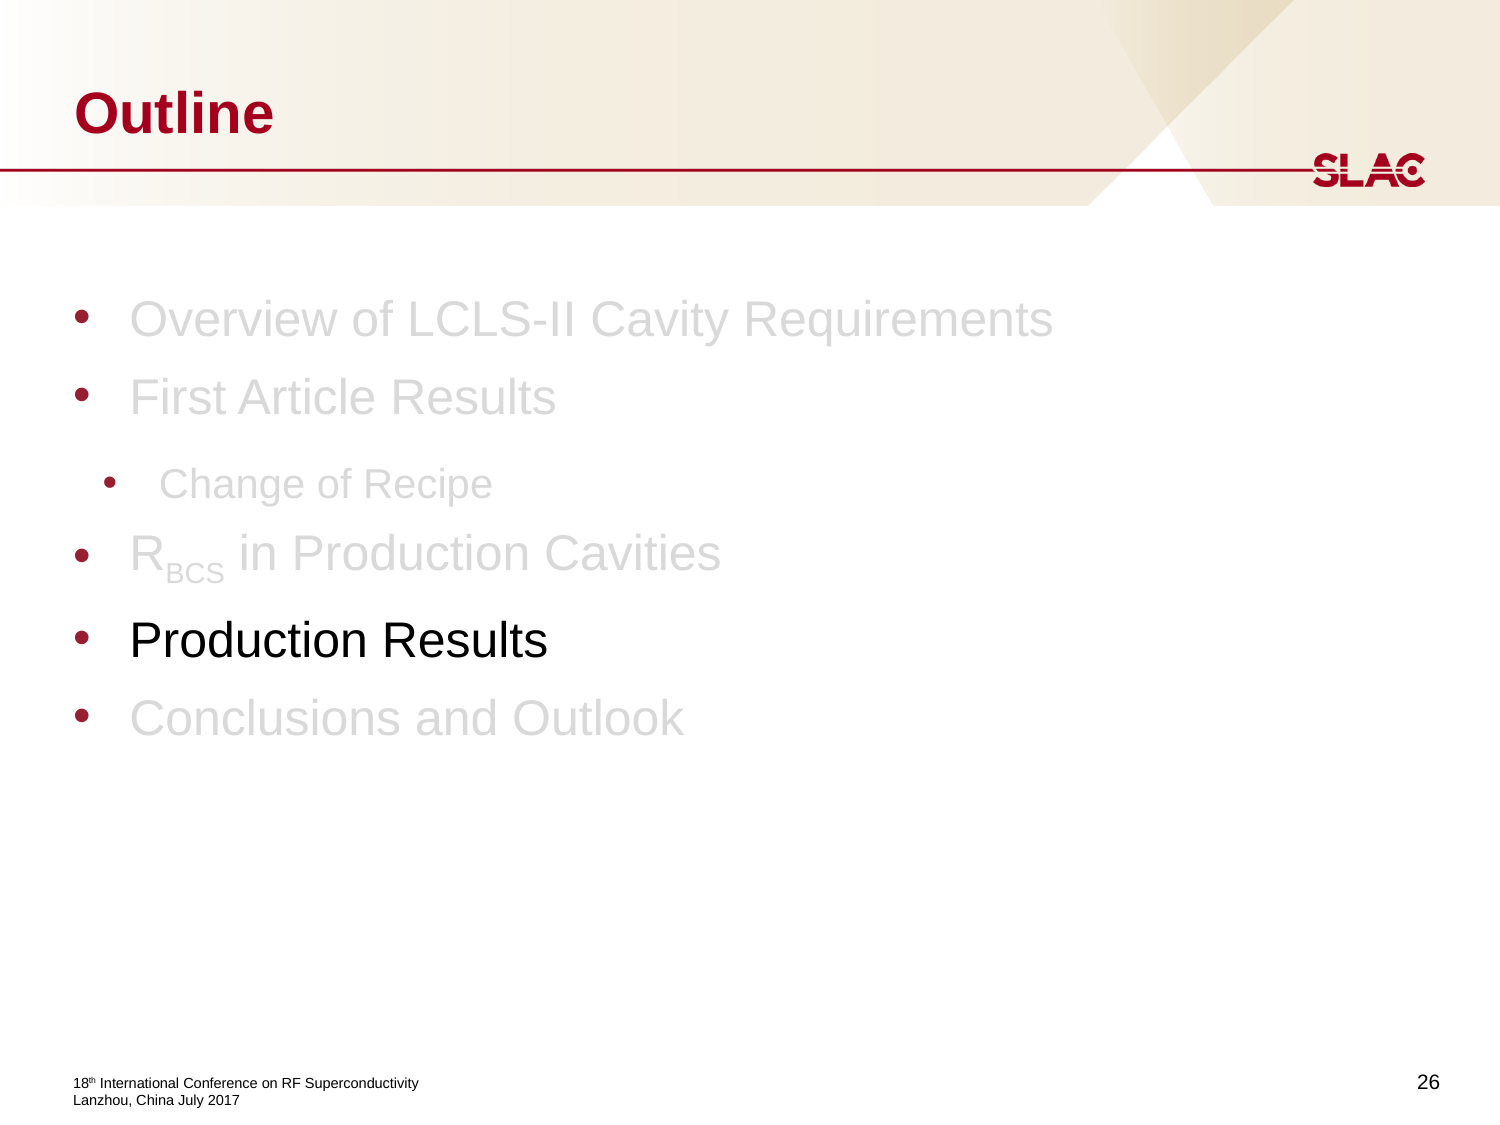

# Outline
Overview of LCLS-II Cavity Requirements
First Article Results
Change of Recipe
RBCS in Production Cavities
Production Results
Conclusions and Outlook
26
18th International Conference on RF Superconductivity
Lanzhou, China July 2017